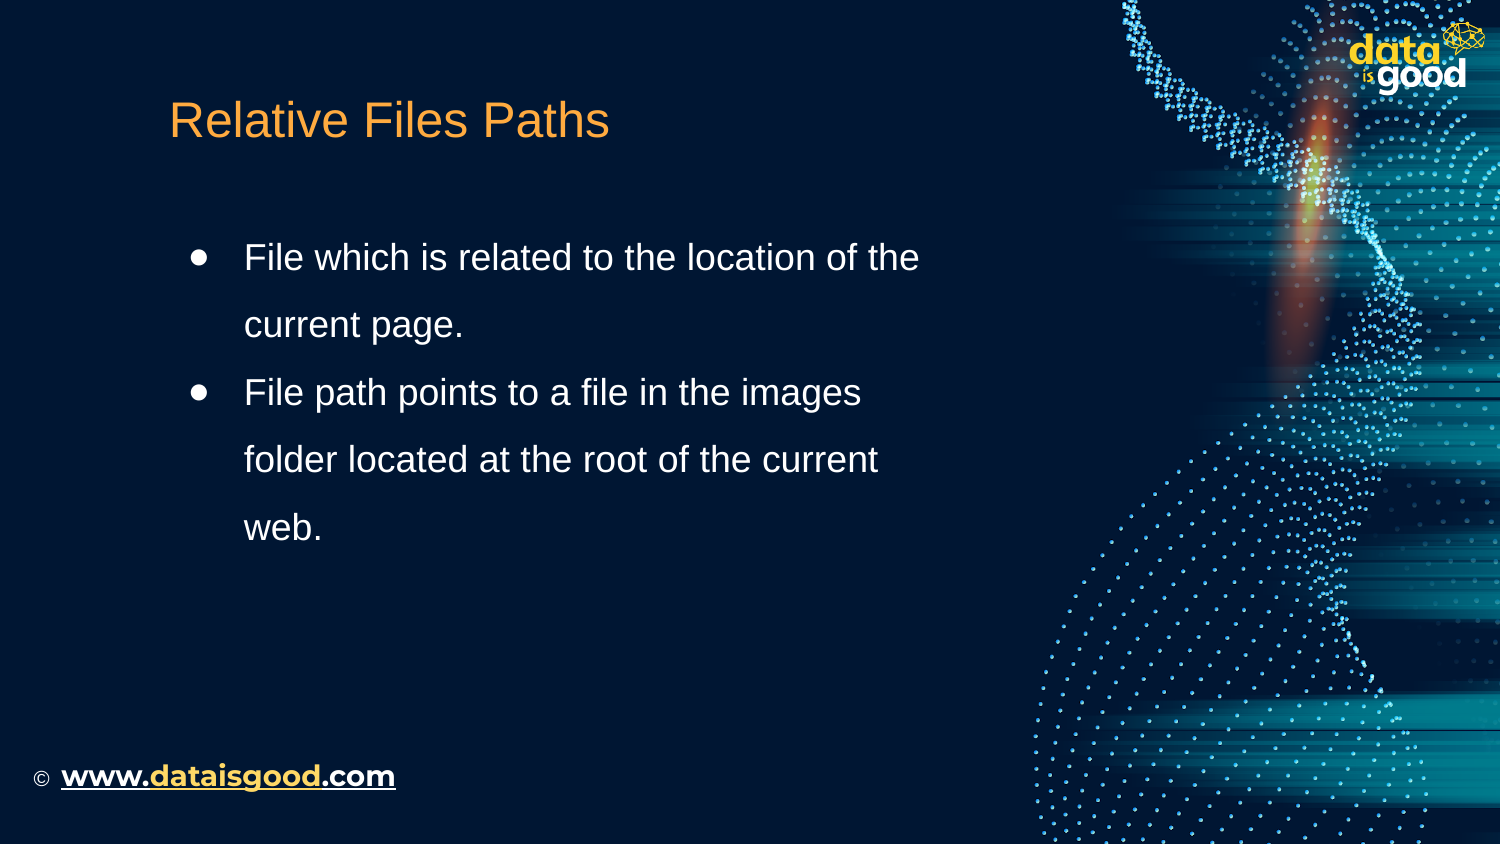

# Relative Files Paths
File which is related to the location of the current page.
File path points to a file in the images folder located at the root of the current web.